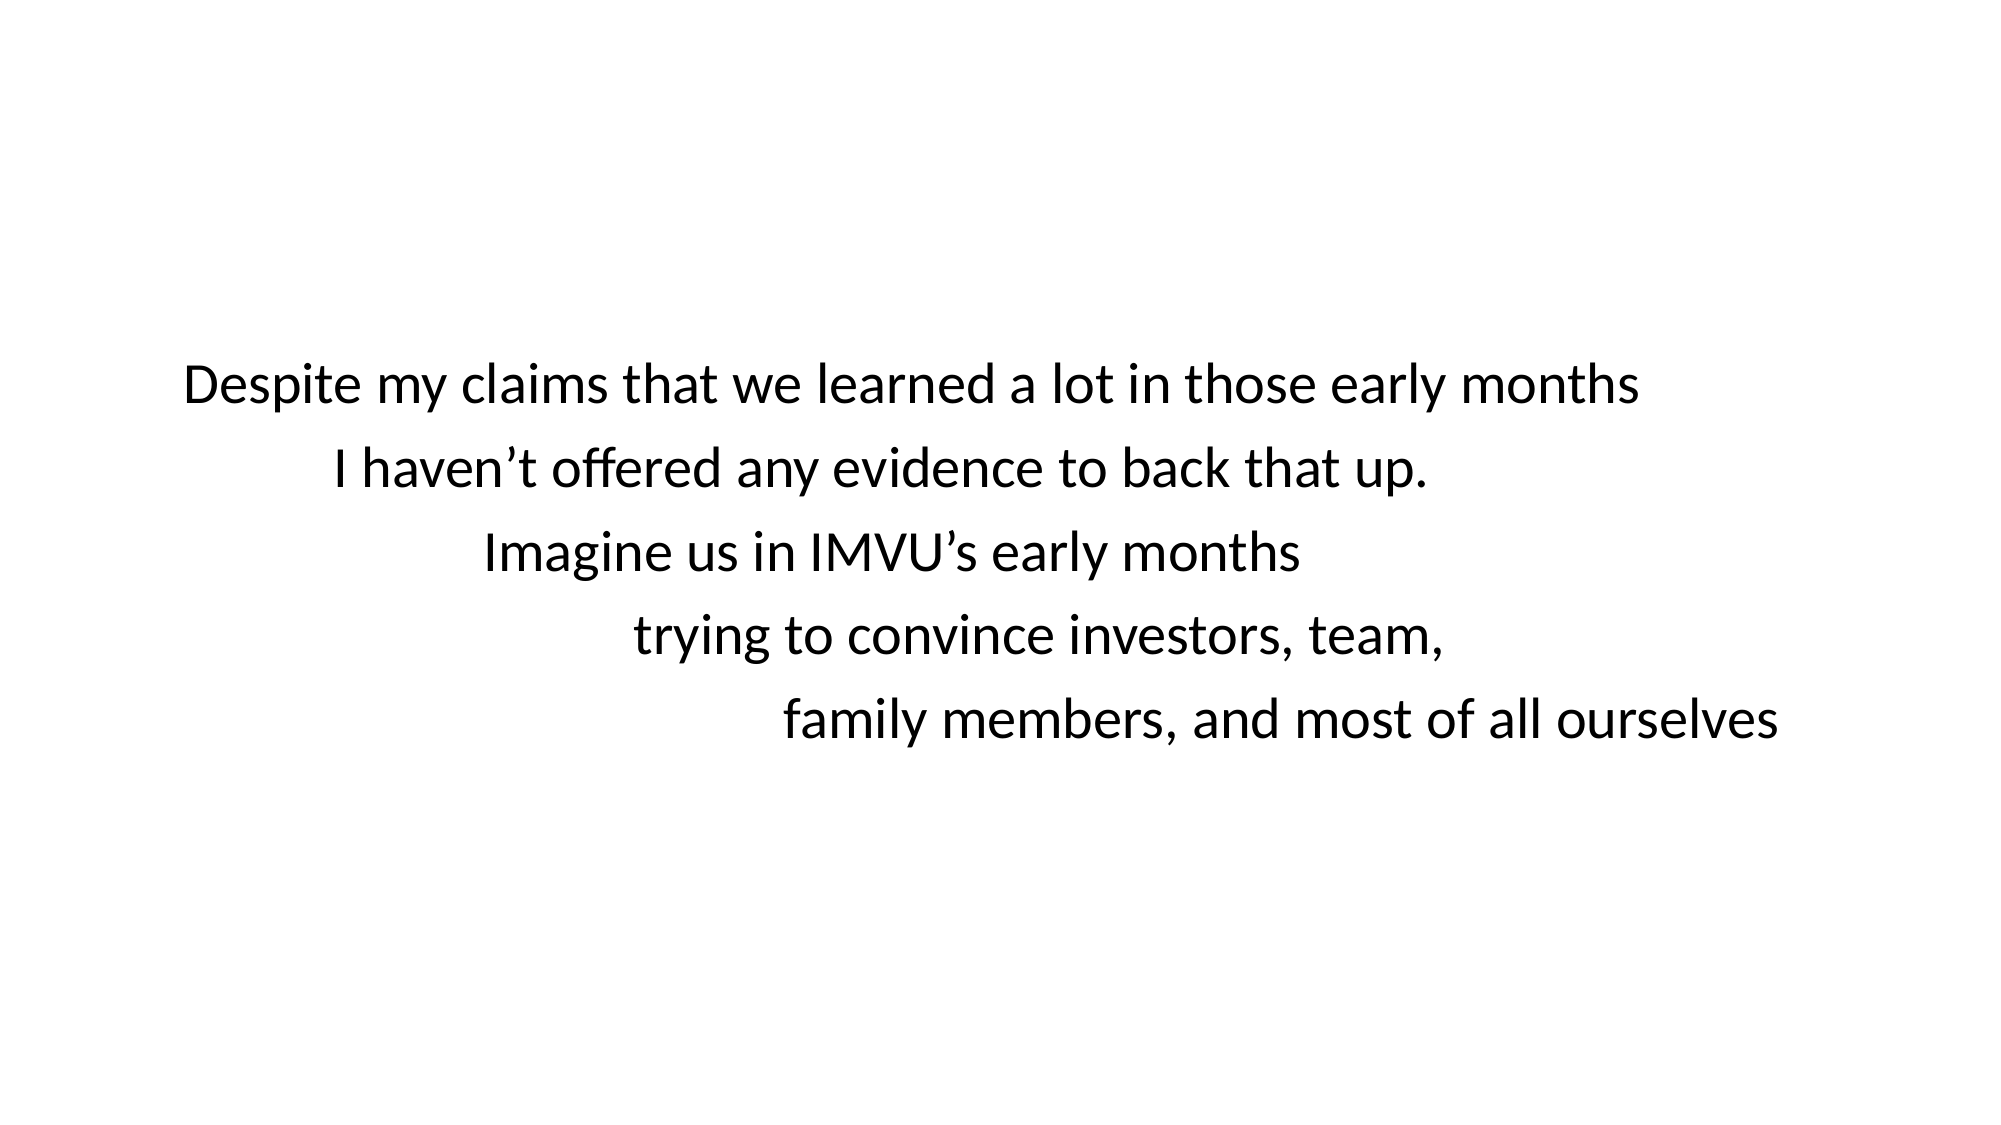

Despite my claims that we learned a lot in those early months
	I haven’t offered any evidence to back that up.
		Imagine us in IMVU’s early months
			trying to convince investors, team,
				family members, and most of all ourselves